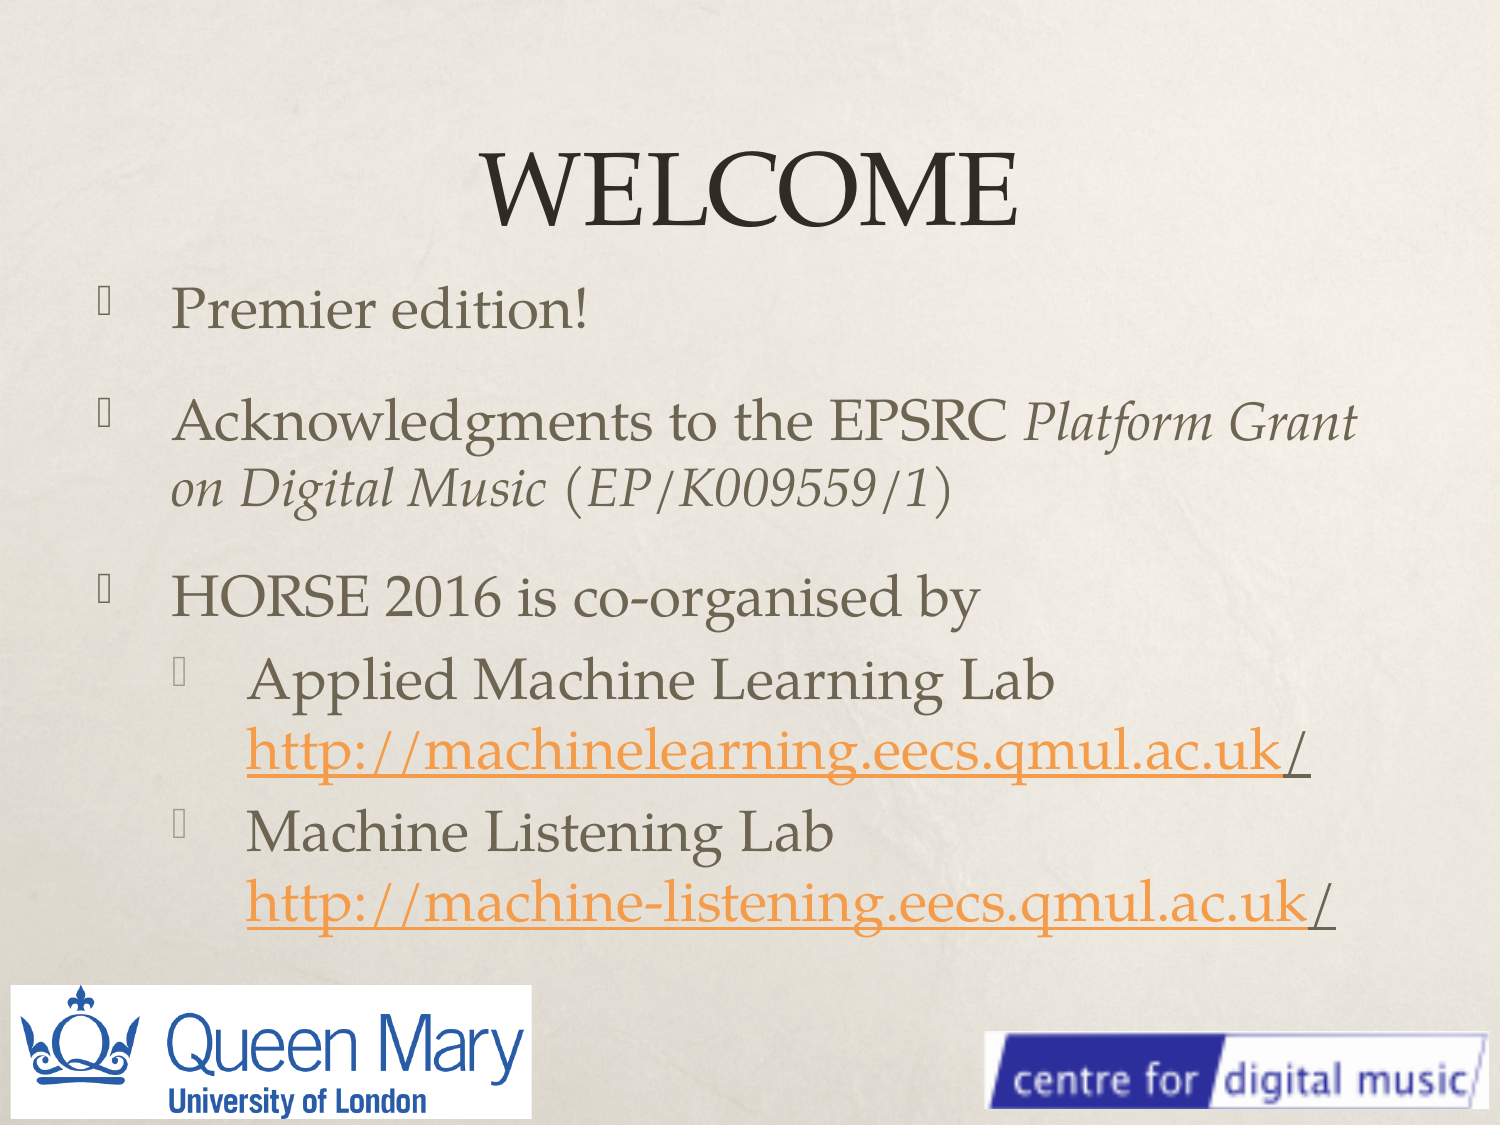

# WELCOME
Premier edition!
Acknowledgments to the EPSRC Platform Grant on Digital Music (EP/K009559/1)
HORSE 2016 is co-organised by
Applied Machine Learning Lab
http://machinelearning.eecs.qmul.ac.uk/
Machine Listening Lab
http://machine-listening.eecs.qmul.ac.uk/